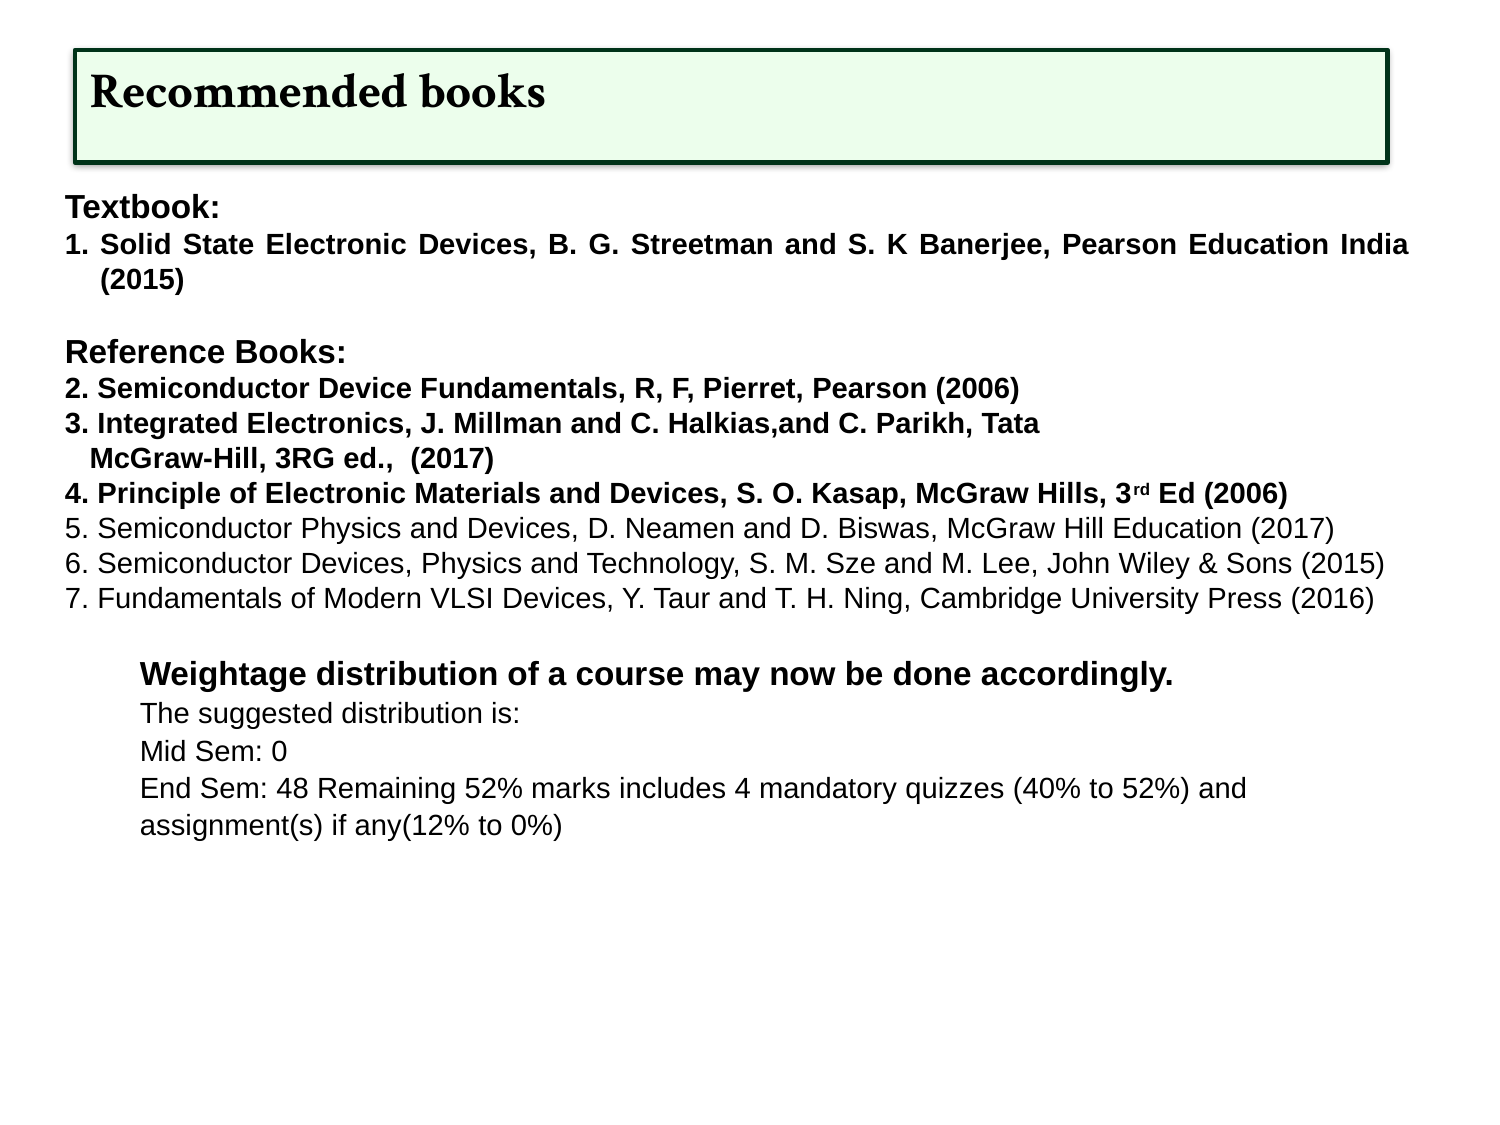

Recommended books

Textbook:
Solid State Electronic Devices, B. G. Streetman and S. K Banerjee, Pearson Education India (2015)

Reference Books:
2. Semiconductor Device Fundamentals, R, F, Pierret, Pearson (2006)
3. Integrated Electronics, J. Millman and C. Halkias,and C. Parikh, Tata
   McGraw-Hill, 3RG ed.,  (2017)
4. Principle of Electronic Materials and Devices, S. O. Kasap, McGraw Hills, 3rd Ed (2006)
5. Semiconductor Physics and Devices, D. Neamen and D. Biswas, McGraw Hill Education (2017)
6. Semiconductor Devices, Physics and Technology, S. M. Sze and M. Lee, John Wiley & Sons (2015)
7. Fundamentals of Modern VLSI Devices, Y. Taur and T. H. Ning, Cambridge University Press (2016)

Weightage distribution of a course may now be done accordingly.
The suggested distribution is:
Mid Sem: 0
End Sem: 48 Remaining 52% marks includes 4 mandatory quizzes (40% to 52%) and assignment(s) if any(12% to 0%)